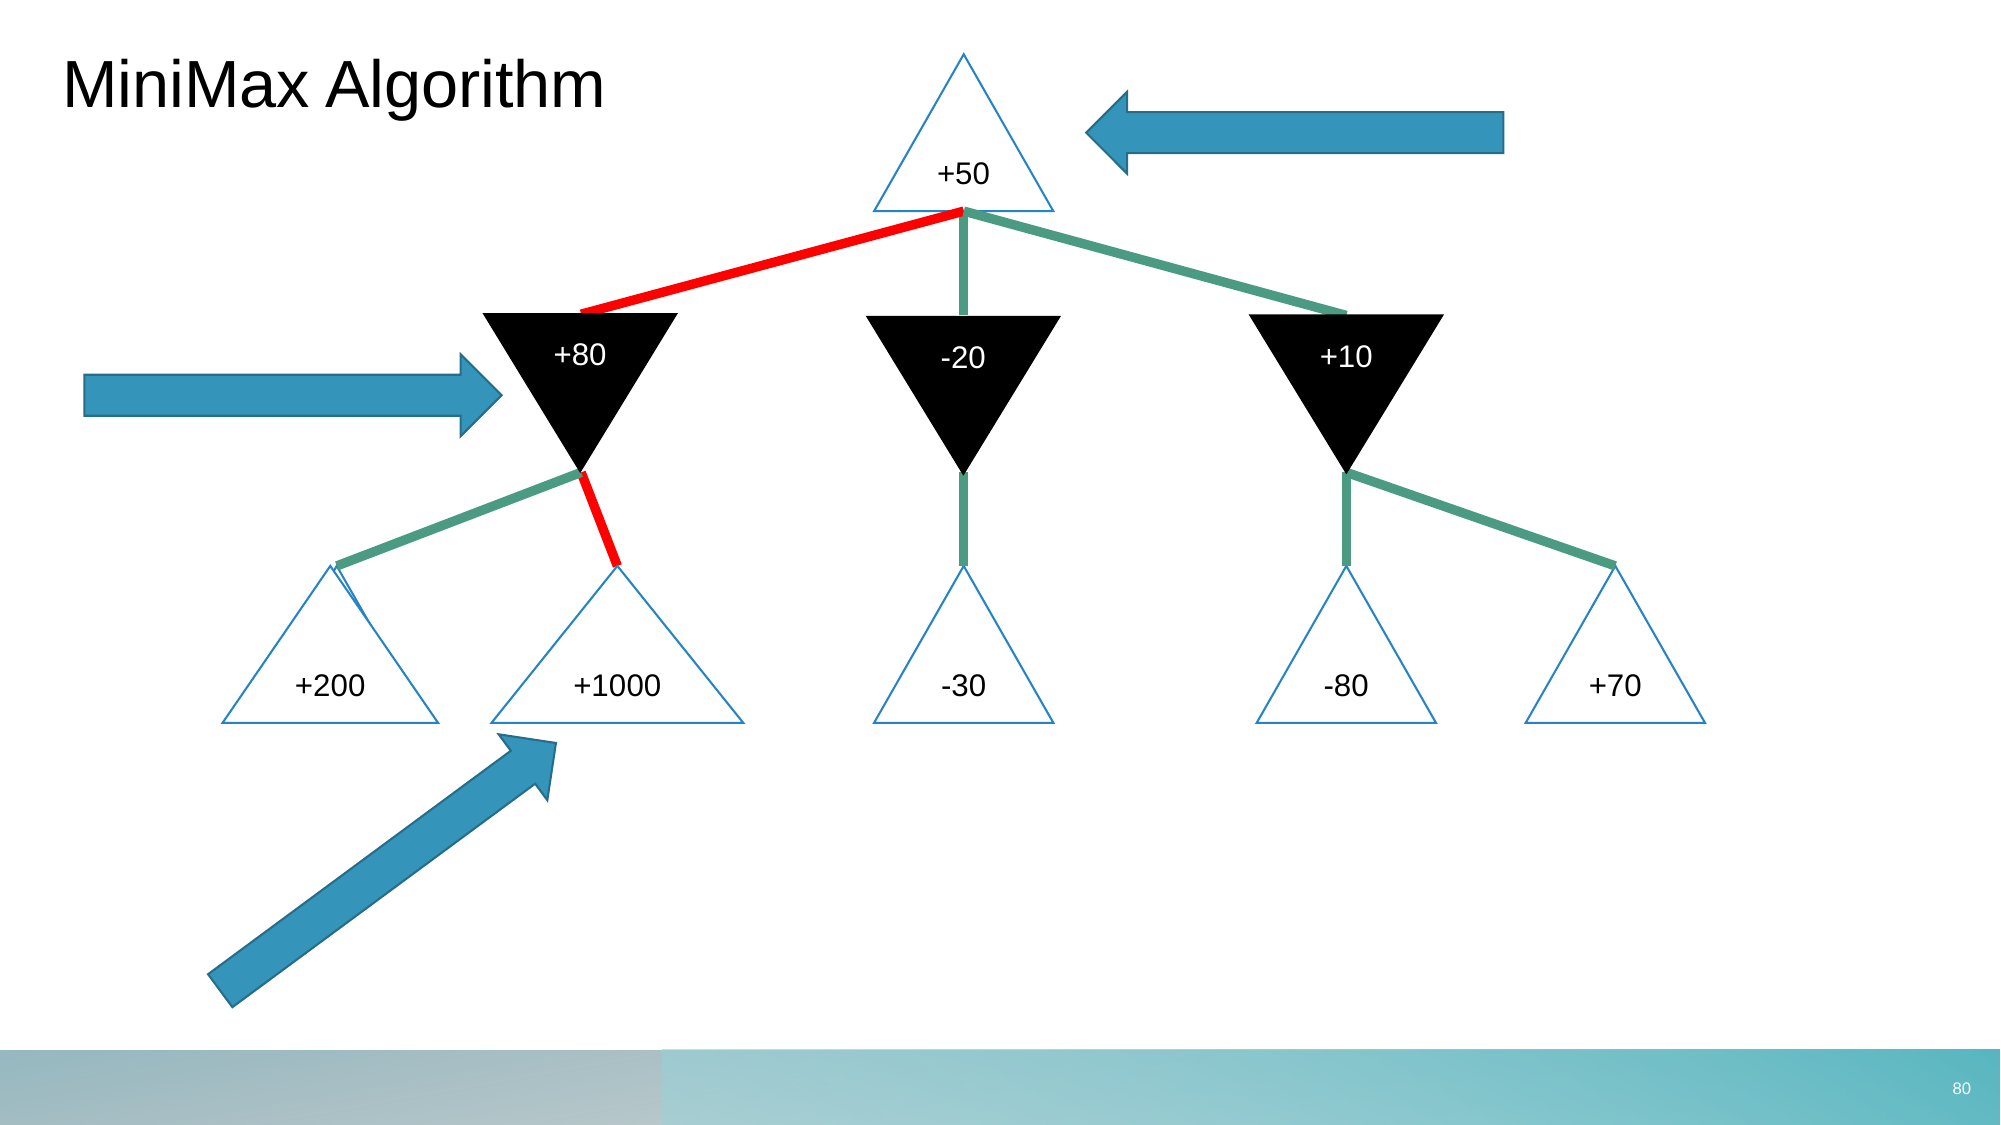

MiniMax Algorithm
+50

+80
+10
-20

+200
+20
-30
-80
+70
+1000

80